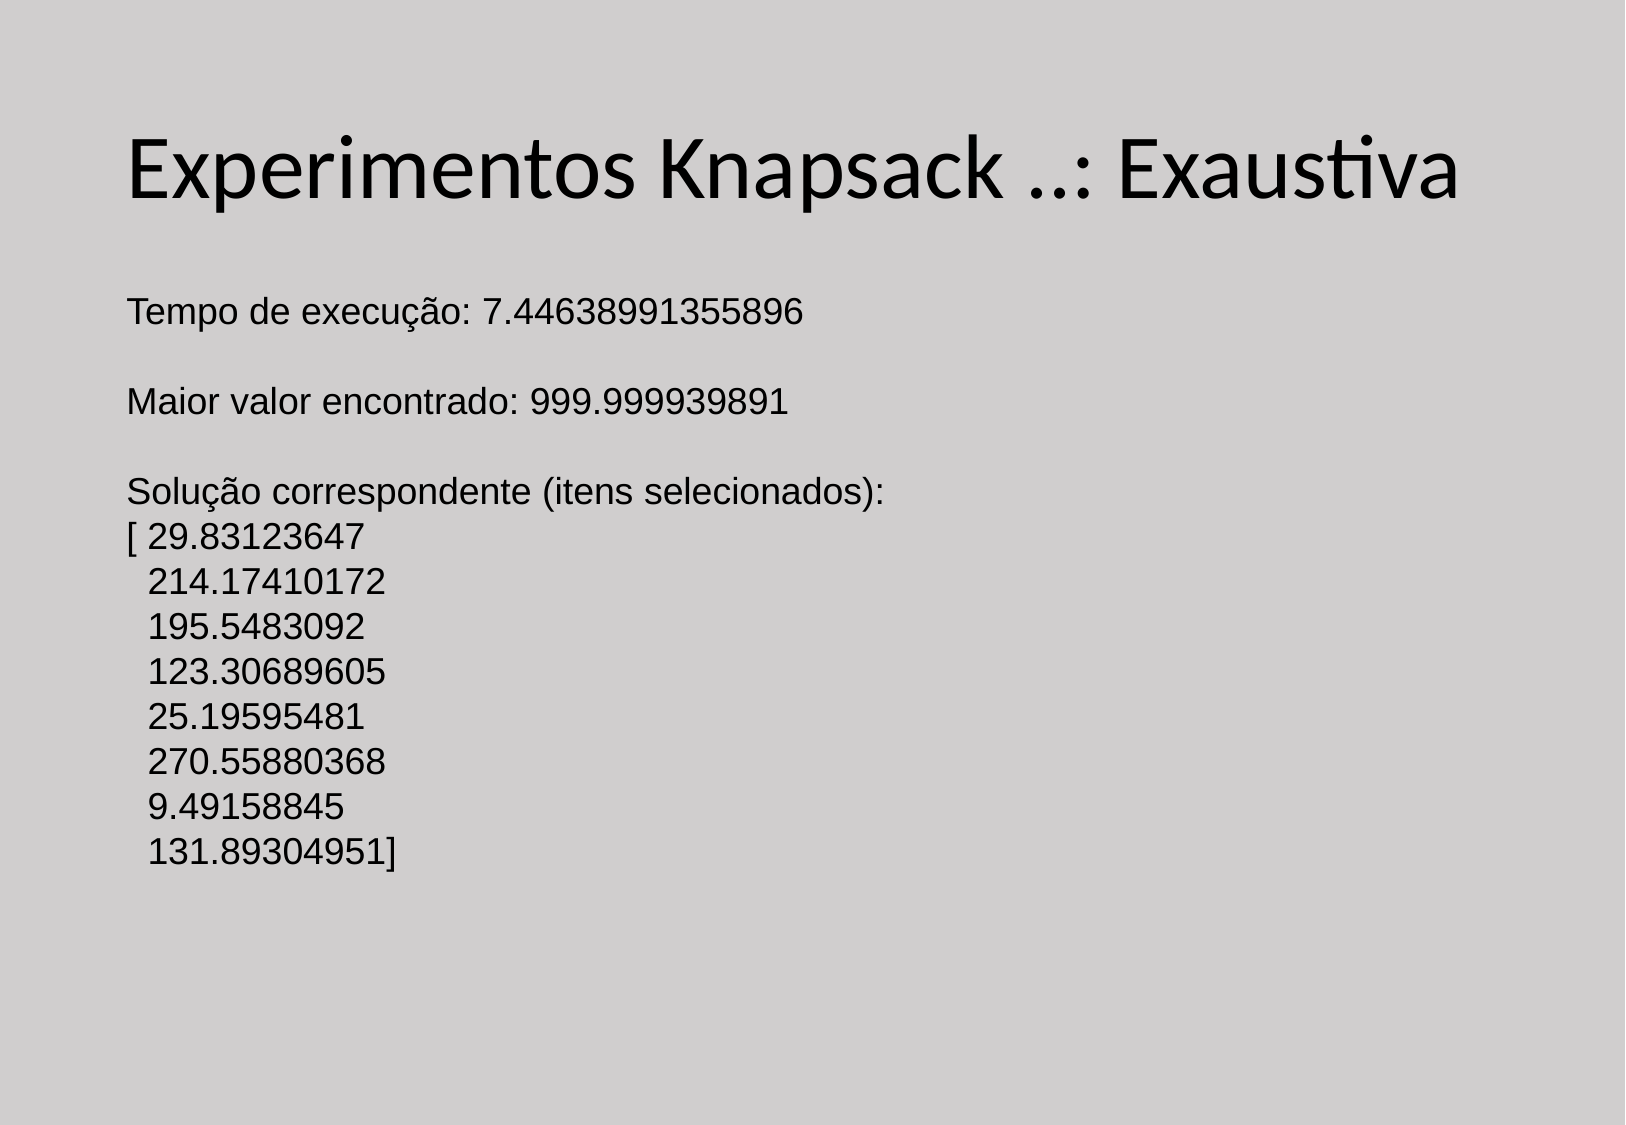

# Experimentos Knapsack ..: Exaustiva
Tempo de execução: 7.44638991355896

Maior valor encontrado: 999.999939891

Solução correspondente (itens selecionados):
[ 29.83123647
  214.17410172
  195.5483092
  123.30689605
  25.19595481
  270.55880368
  9.49158845
  131.89304951]